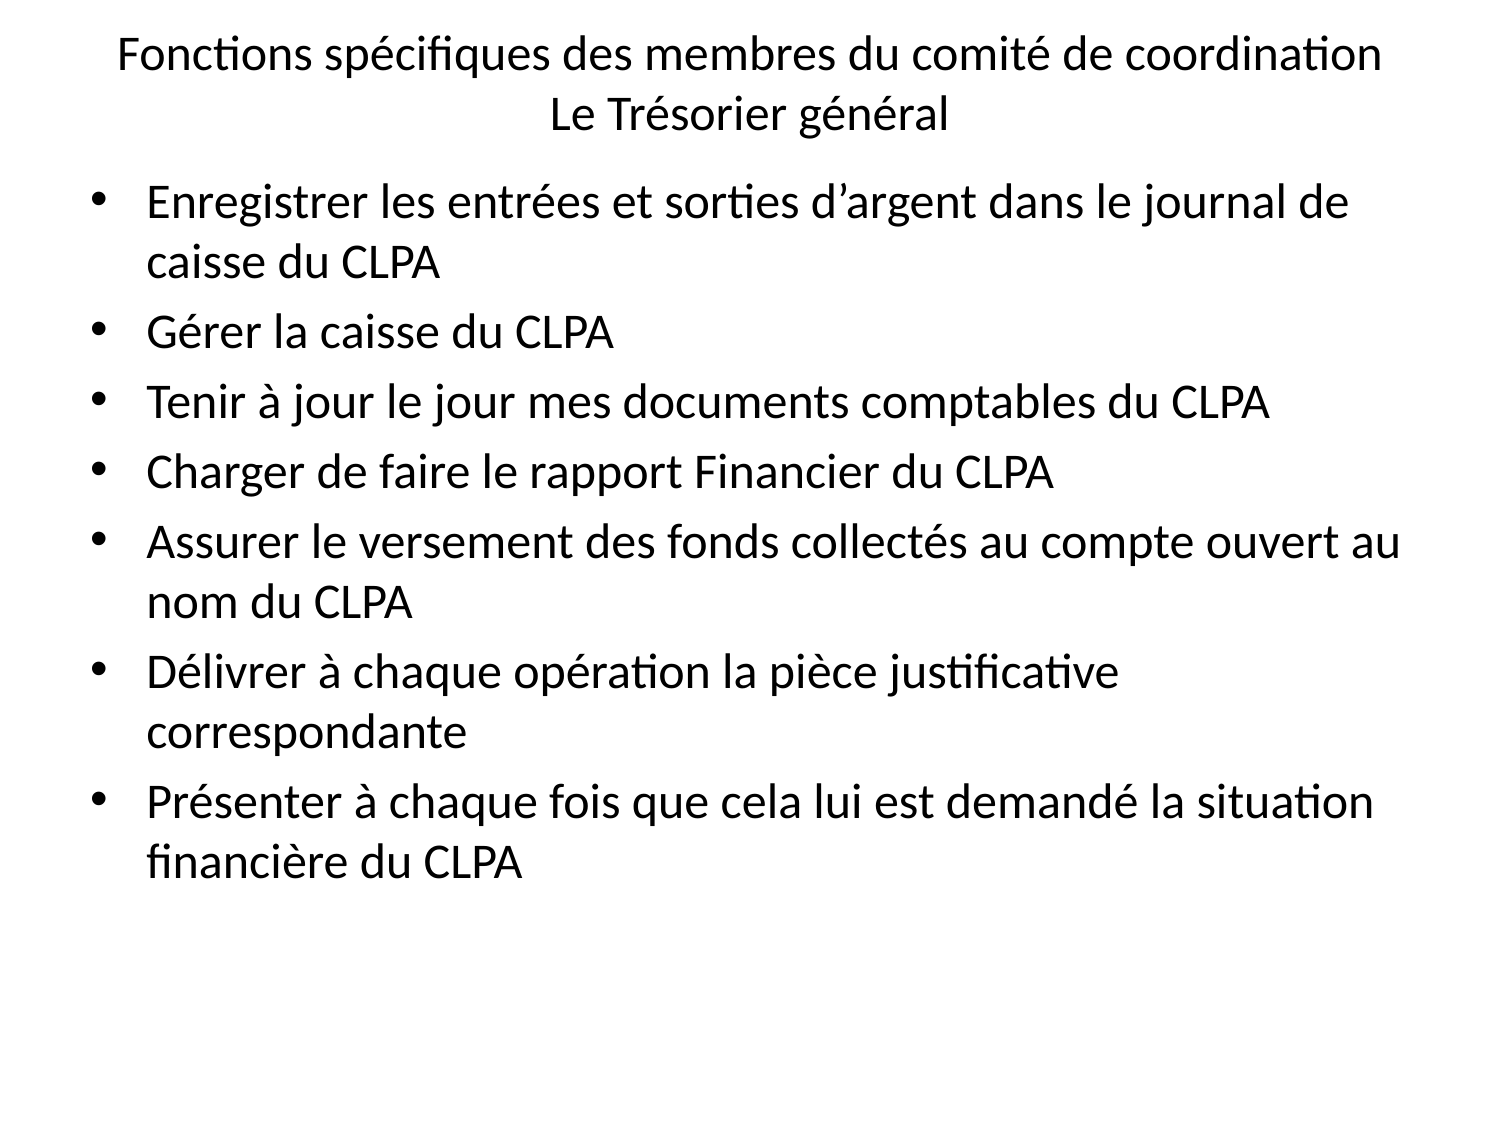

# Fonctions spécifiques des membres du comité de coordination Le Trésorier général
Enregistrer les entrées et sorties d’argent dans le journal de caisse du CLPA
Gérer la caisse du CLPA
Tenir à jour le jour mes documents comptables du CLPA
Charger de faire le rapport Financier du CLPA
Assurer le versement des fonds collectés au compte ouvert au nom du CLPA
Délivrer à chaque opération la pièce justificative correspondante
Présenter à chaque fois que cela lui est demandé la situation financière du CLPA